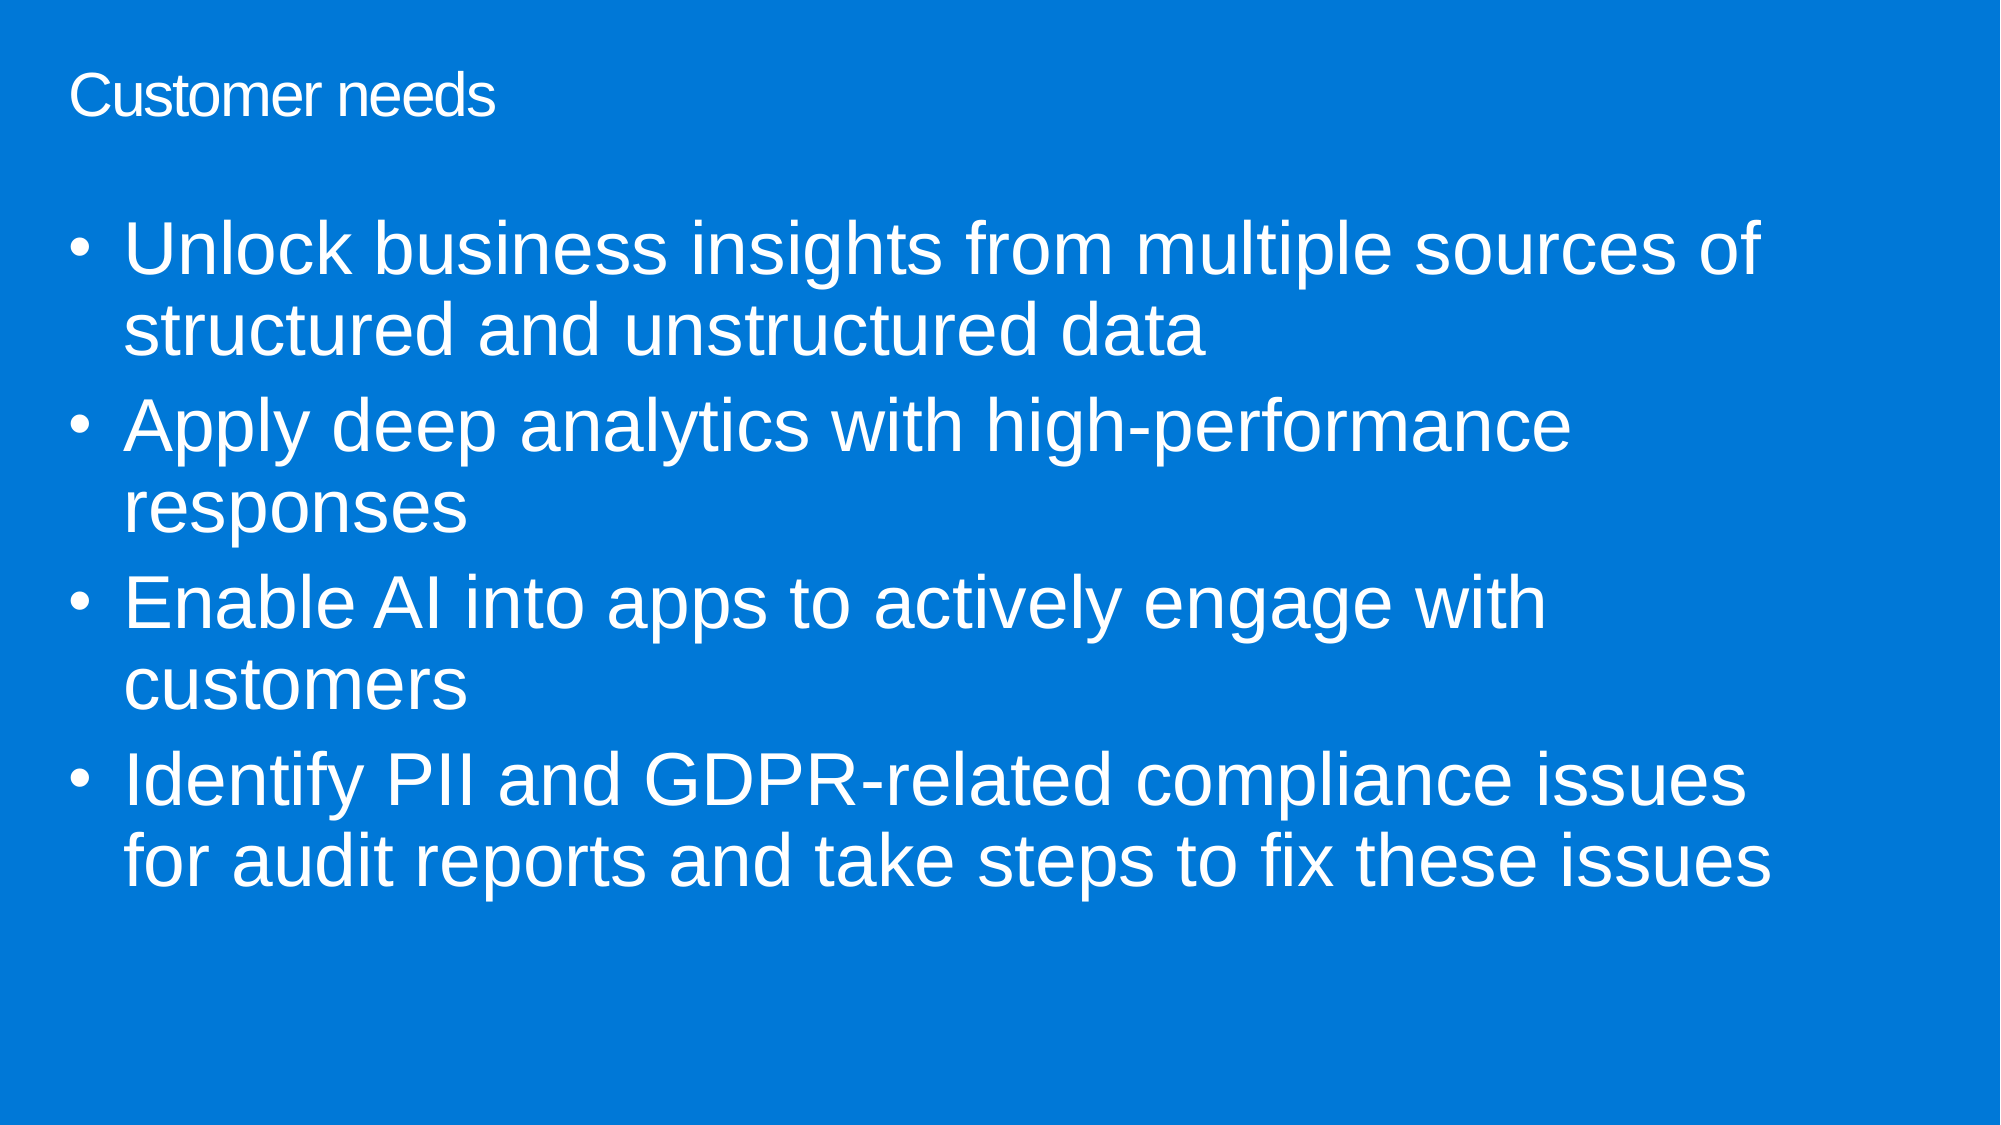

# Customer needs
Unlock business insights from multiple sources of structured and unstructured data
Apply deep analytics with high-performance responses
Enable AI into apps to actively engage with customers
Identify PII and GDPR-related compliance issues for audit reports and take steps to fix these issues